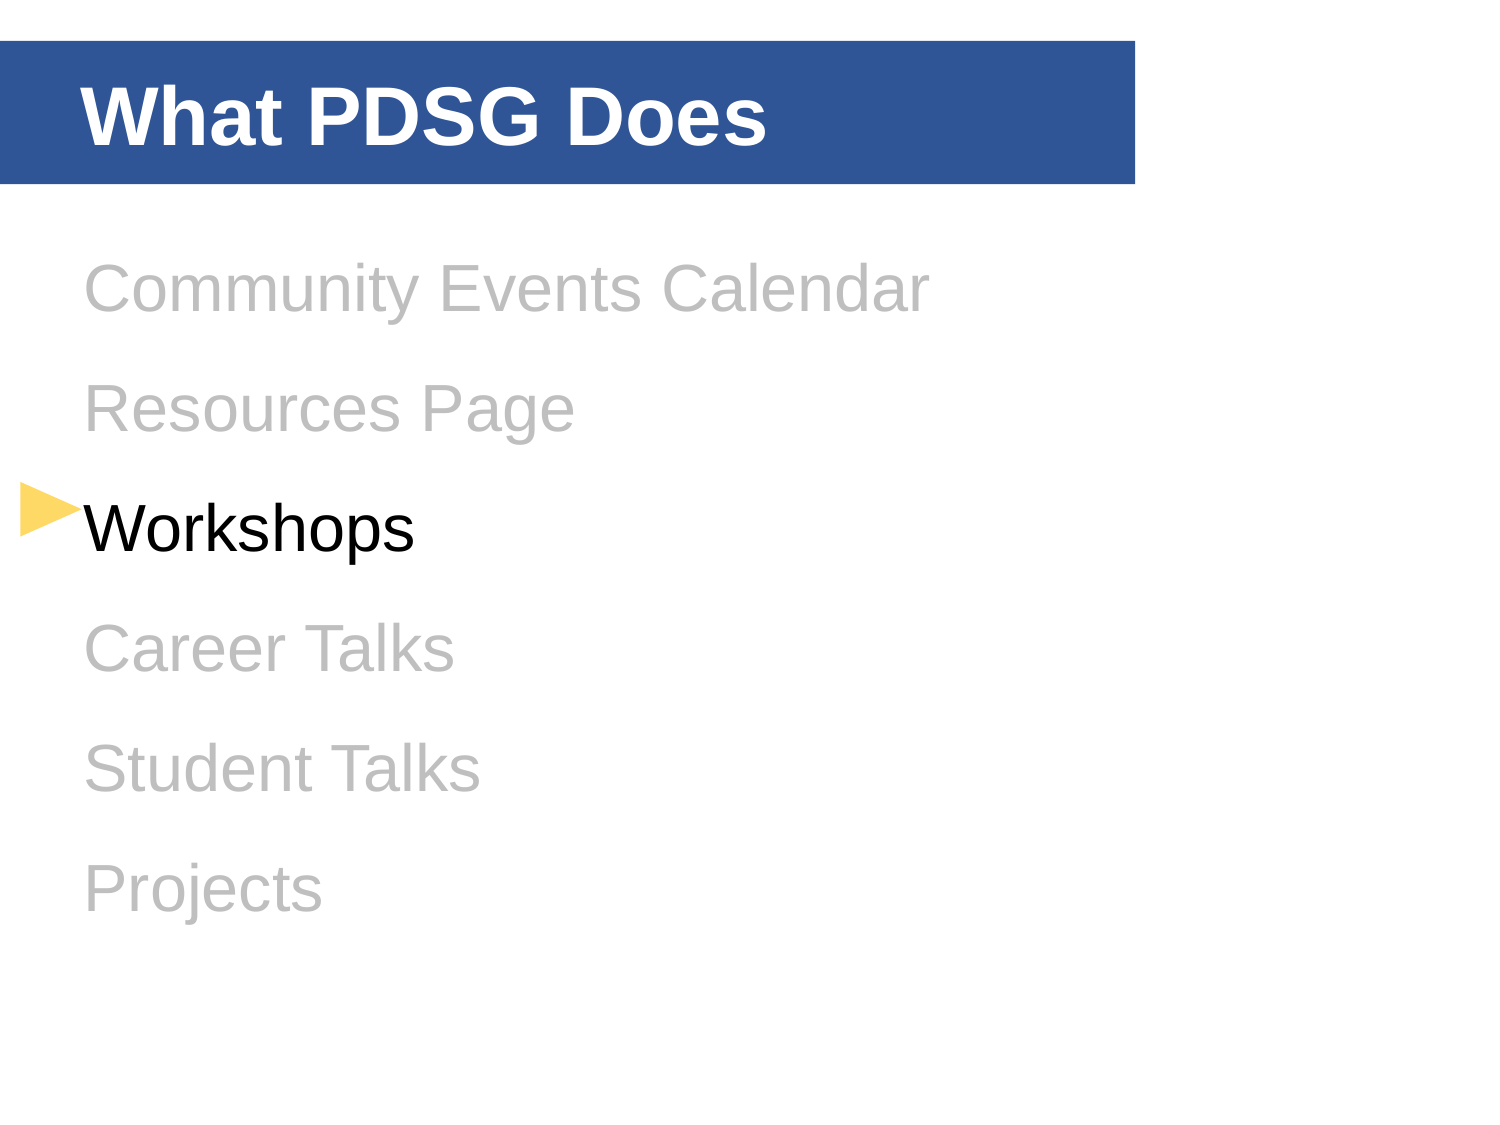

What PDSG Does
Community Events Calendar
Resources Page
Workshops
Career Talks
Student Talks
Projects